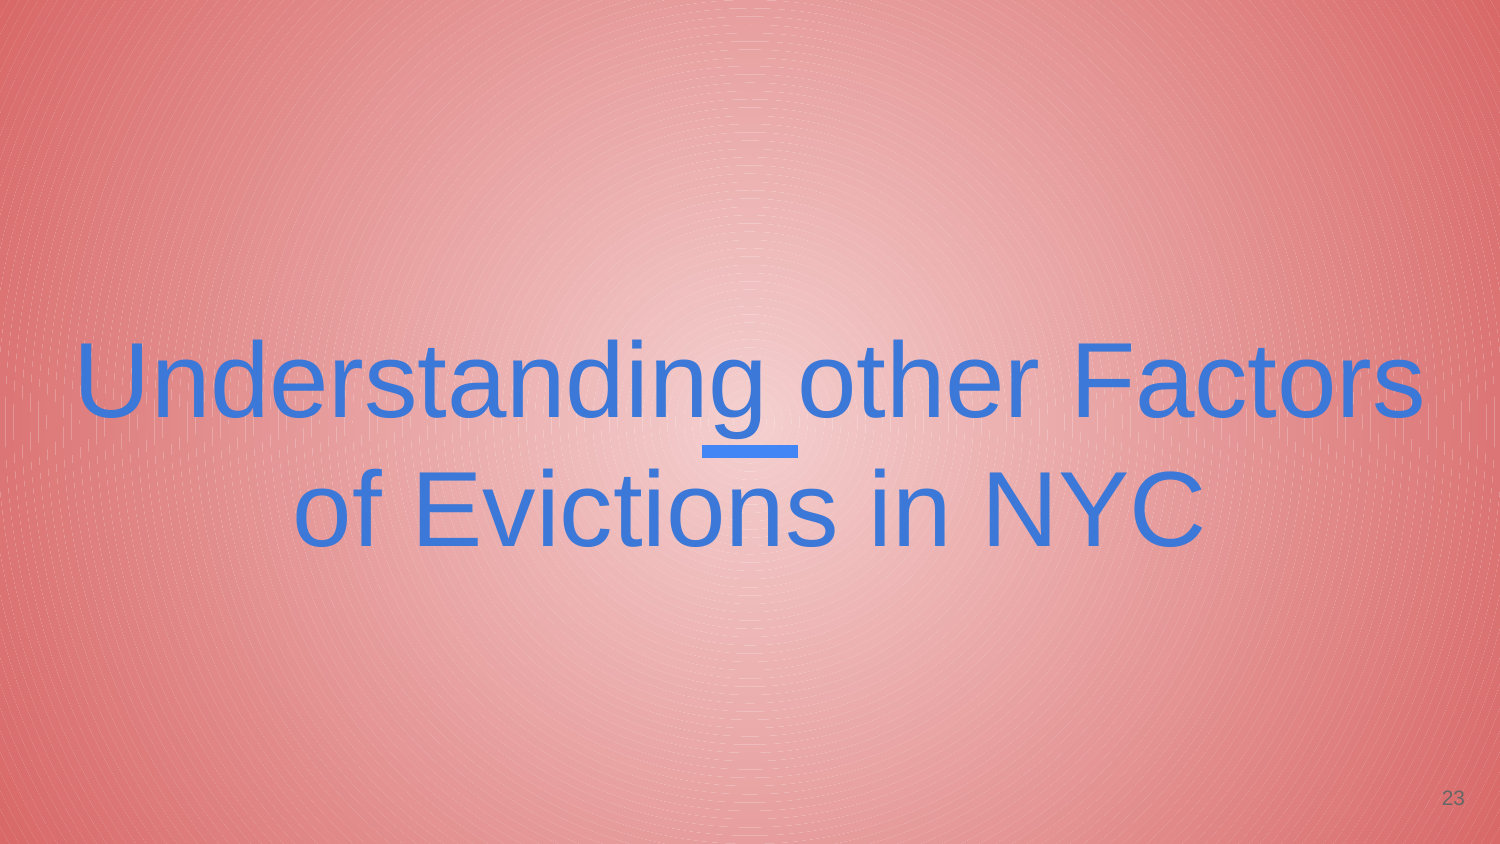

# Understanding other Factors of Evictions in NYC
23